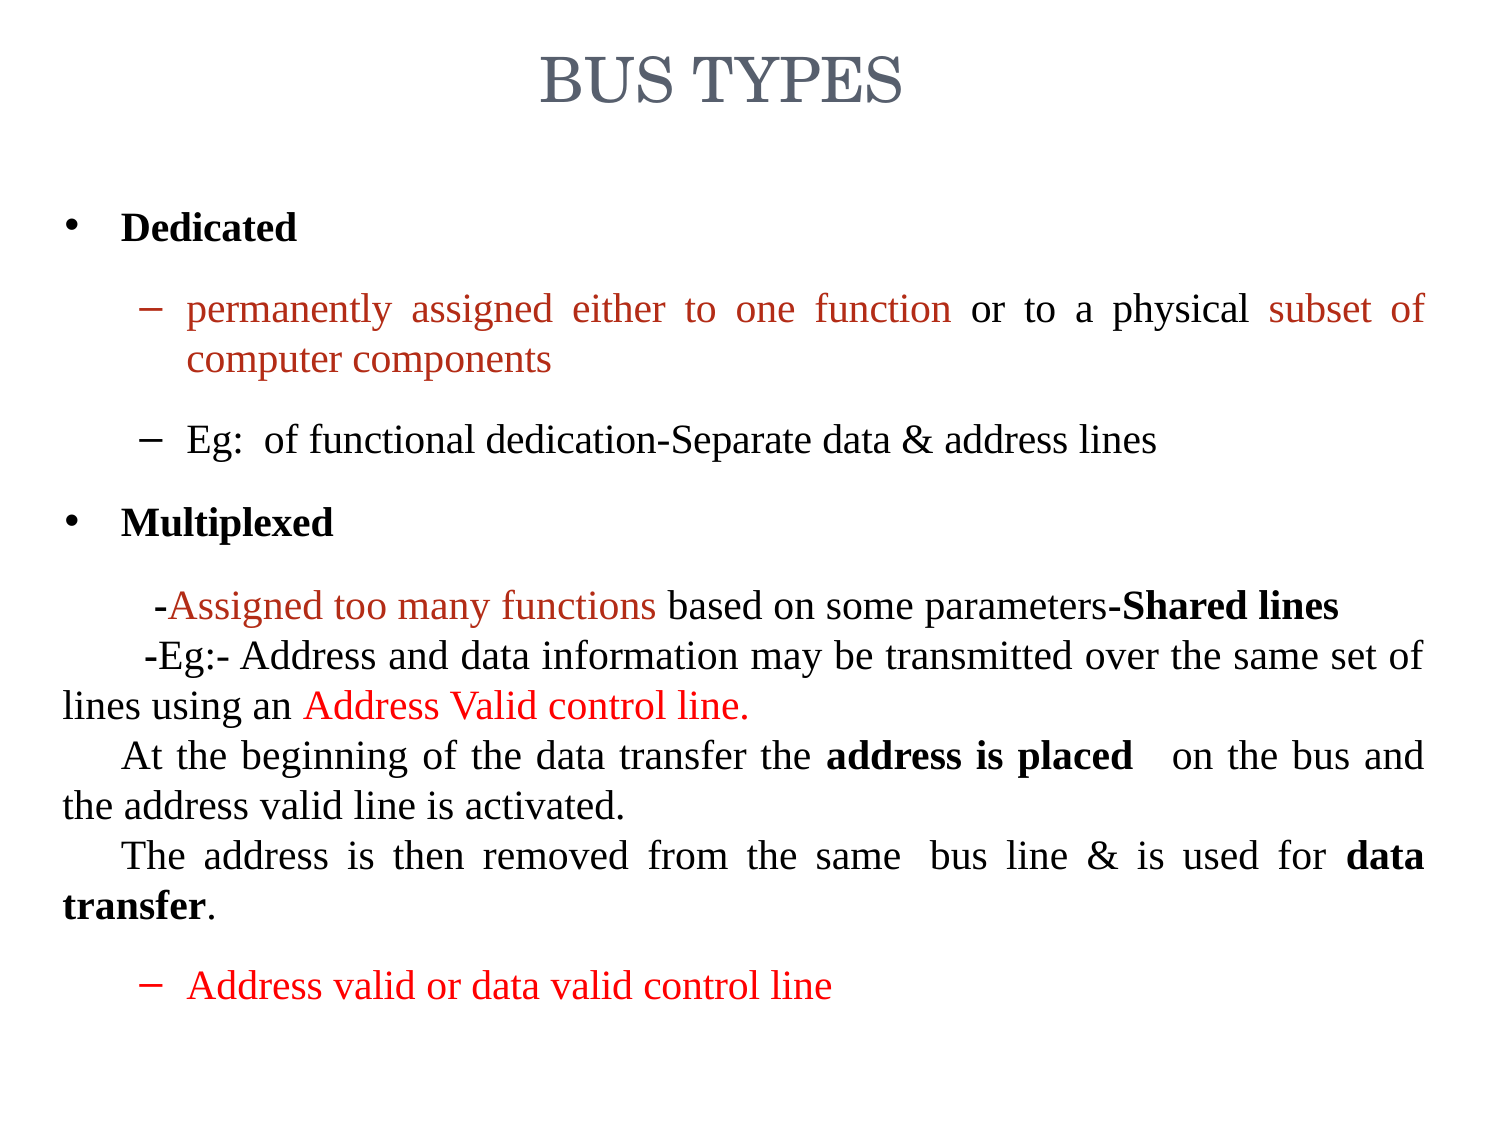

# Bus Types
Dedicated
permanently assigned either to one function or to a physical subset of computer components
Eg:  of functional dedication-Separate data & address lines
Multiplexed
		   -Assigned too many functions based on some parameters-Shared lines
	  -Eg:- Address and data information may be transmitted over the same set of lines using an Address Valid control line.
		At the beginning of the data transfer the address is placed   on the bus and the address valid line is activated.
		The address is then removed from the same  bus line & is used for data transfer.
Address valid or data valid control line